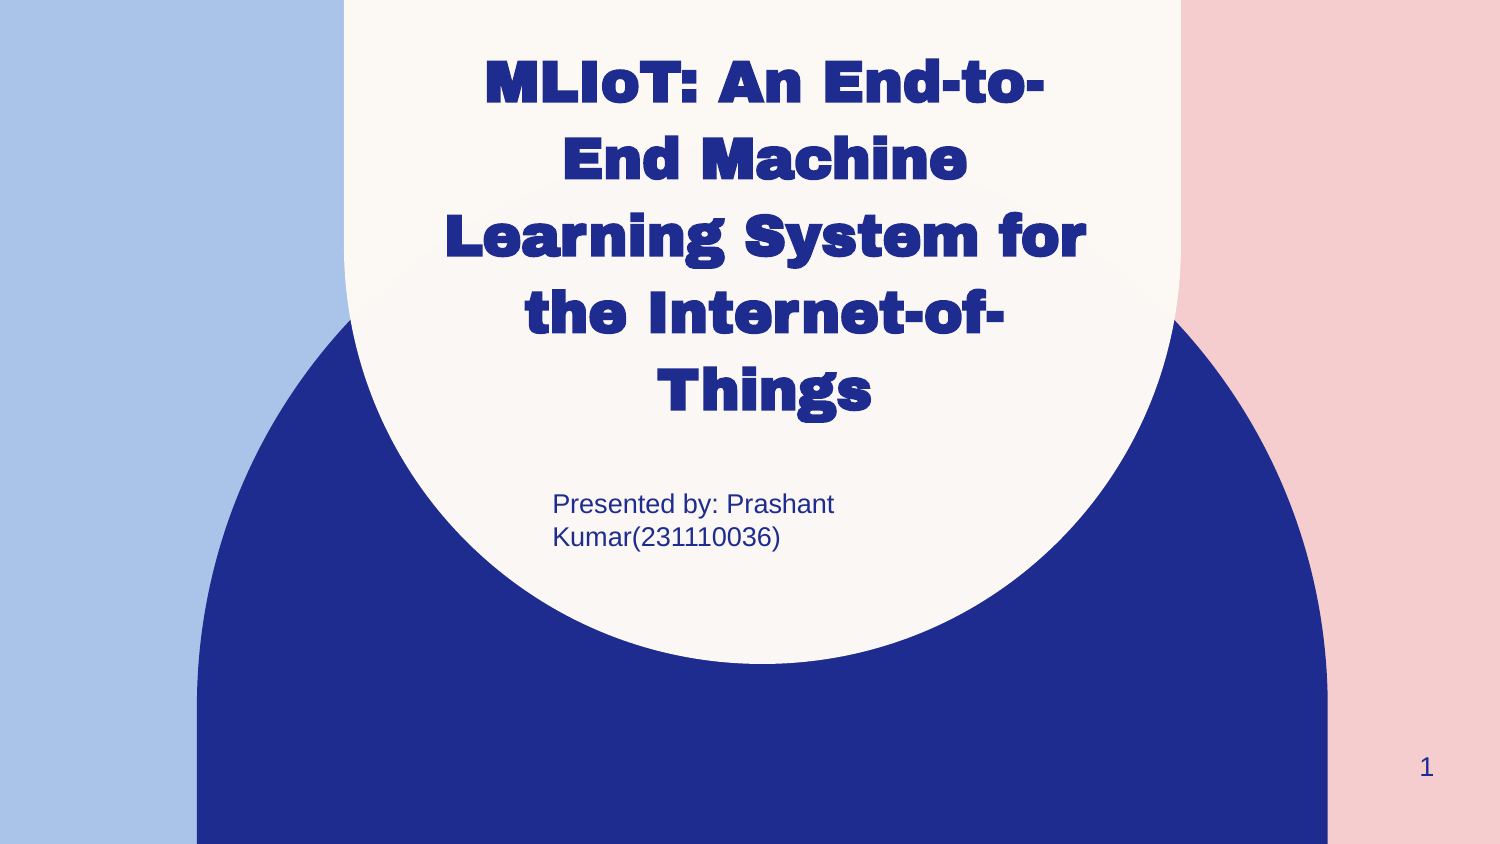

# MLIoT: An End-to-End Machine Learning System for the Internet-of-Things
Presented by: Prashant Kumar(231110036)
1